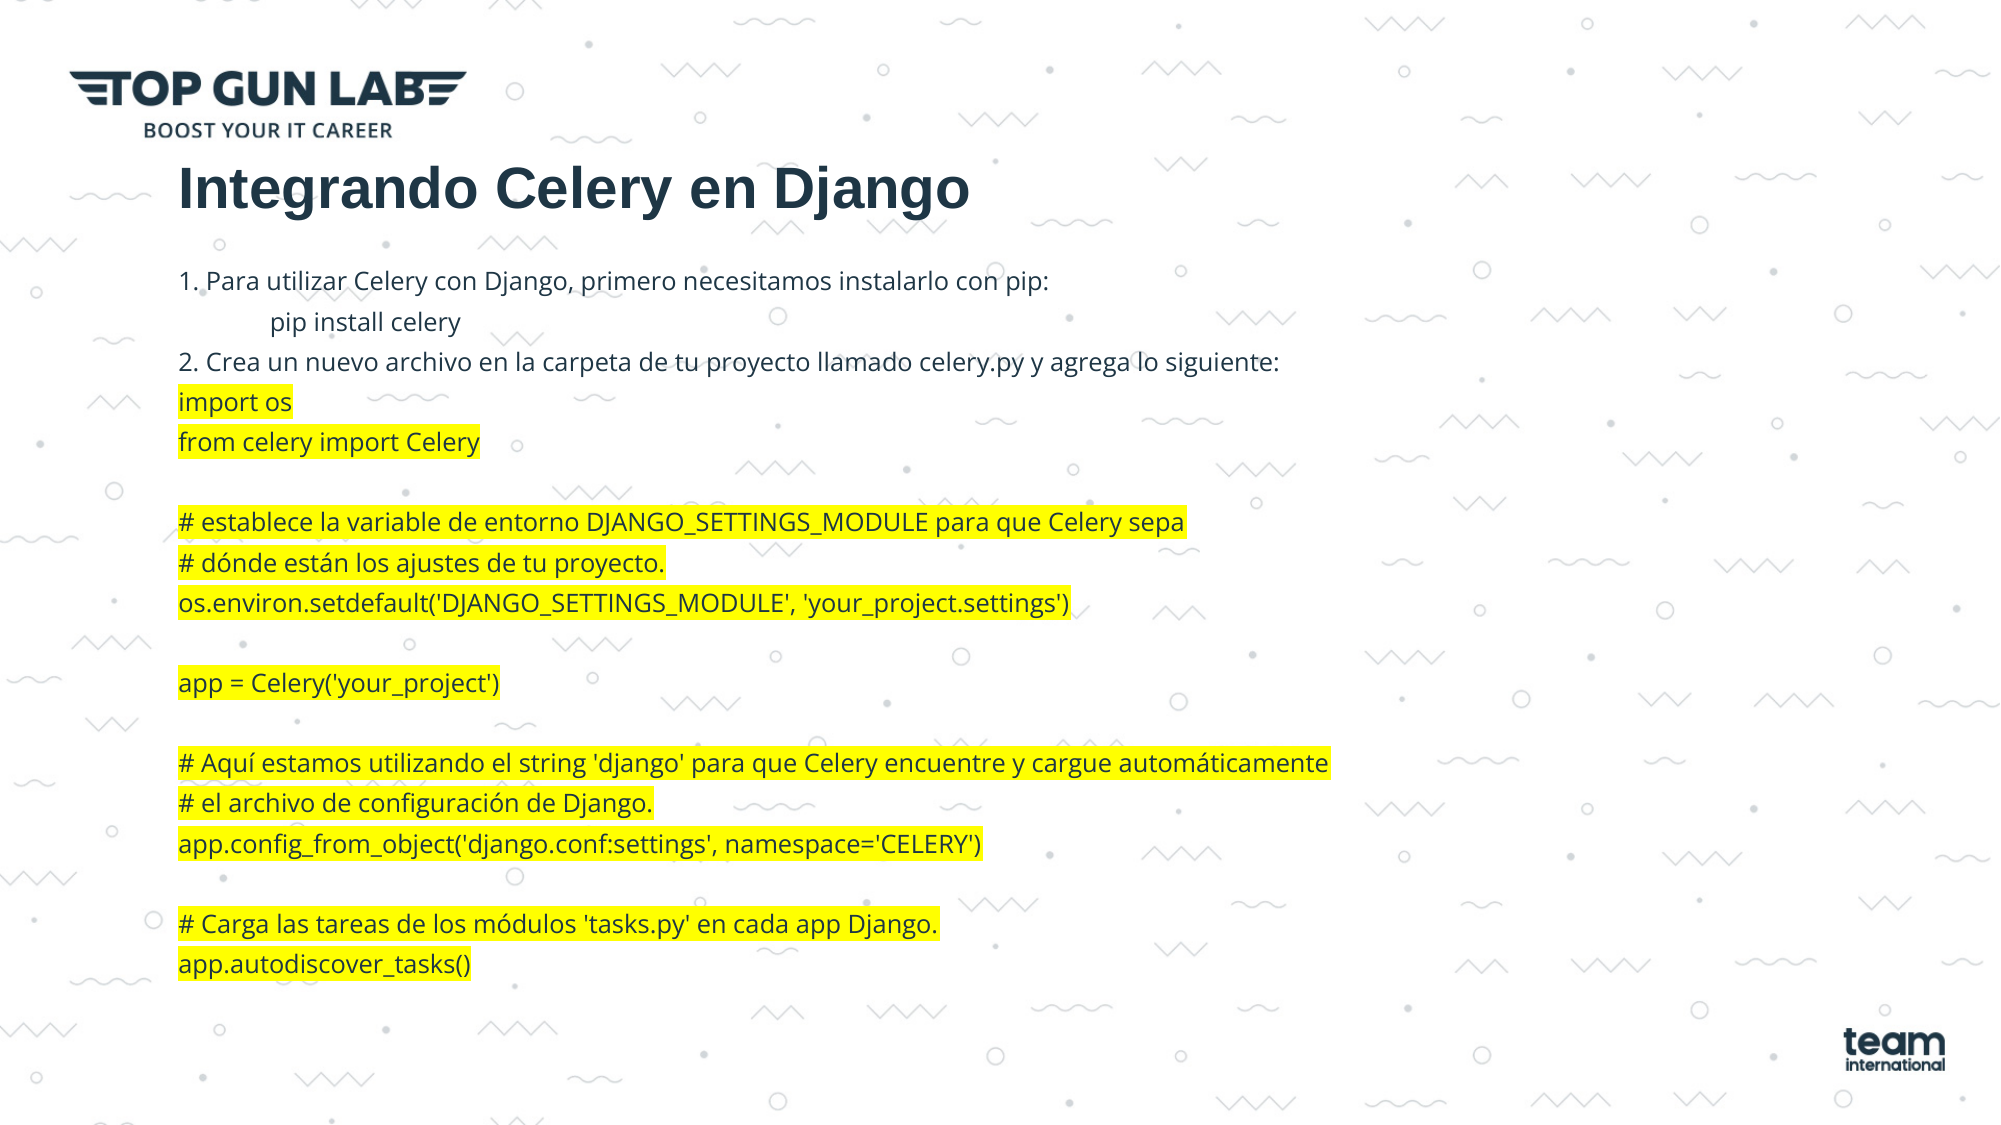

# Integrando Celery en Django
1. Para utilizar Celery con Django, primero necesitamos instalarlo con pip:
	pip install celery
2. Crea un nuevo archivo en la carpeta de tu proyecto llamado celery.py y agrega lo siguiente:
import os
from celery import Celery

# establece la variable de entorno DJANGO_SETTINGS_MODULE para que Celery sepa
# dónde están los ajustes de tu proyecto.
os.environ.setdefault('DJANGO_SETTINGS_MODULE', 'your_project.settings')

app = Celery('your_project')

# Aquí estamos utilizando el string 'django' para que Celery encuentre y cargue automáticamente
# el archivo de configuración de Django.
app.config_from_object('django.conf:settings', namespace='CELERY')

# Carga las tareas de los módulos 'tasks.py' en cada app Django.
app.autodiscover_tasks()